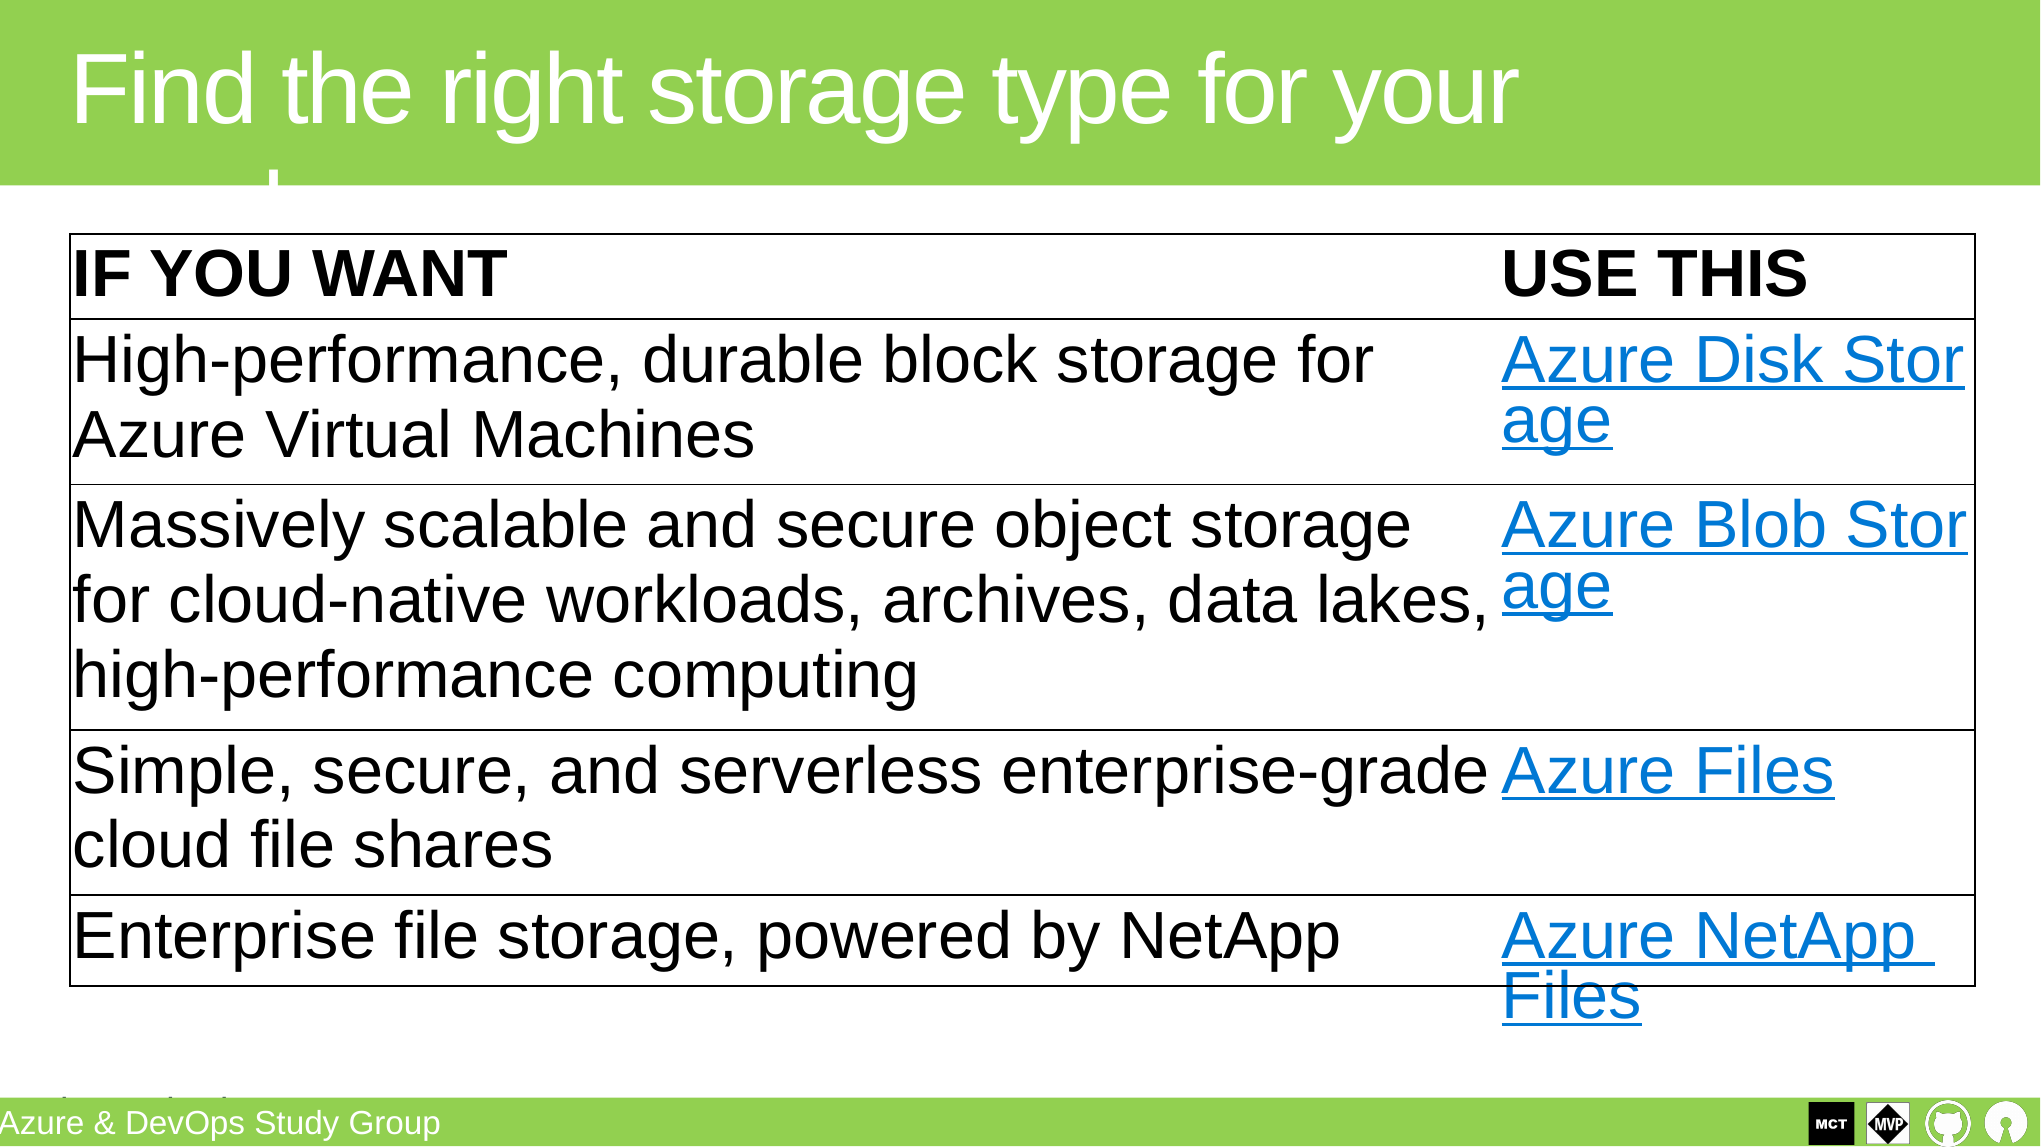

Find the right storage type for your needs
| IF YOU WANT | USE THIS |
| --- | --- |
| High-performance, durable block storage for Azure Virtual Machines | Azure Disk Storage |
| Massively scalable and secure object storage for cloud-native workloads, archives, data lakes, high-performance computing | Azure Blob Storage |
| Simple, secure, and serverless enterprise-grade cloud file shares | Azure Files |
| Enterprise file storage, powered by NetApp | Azure NetApp Files |